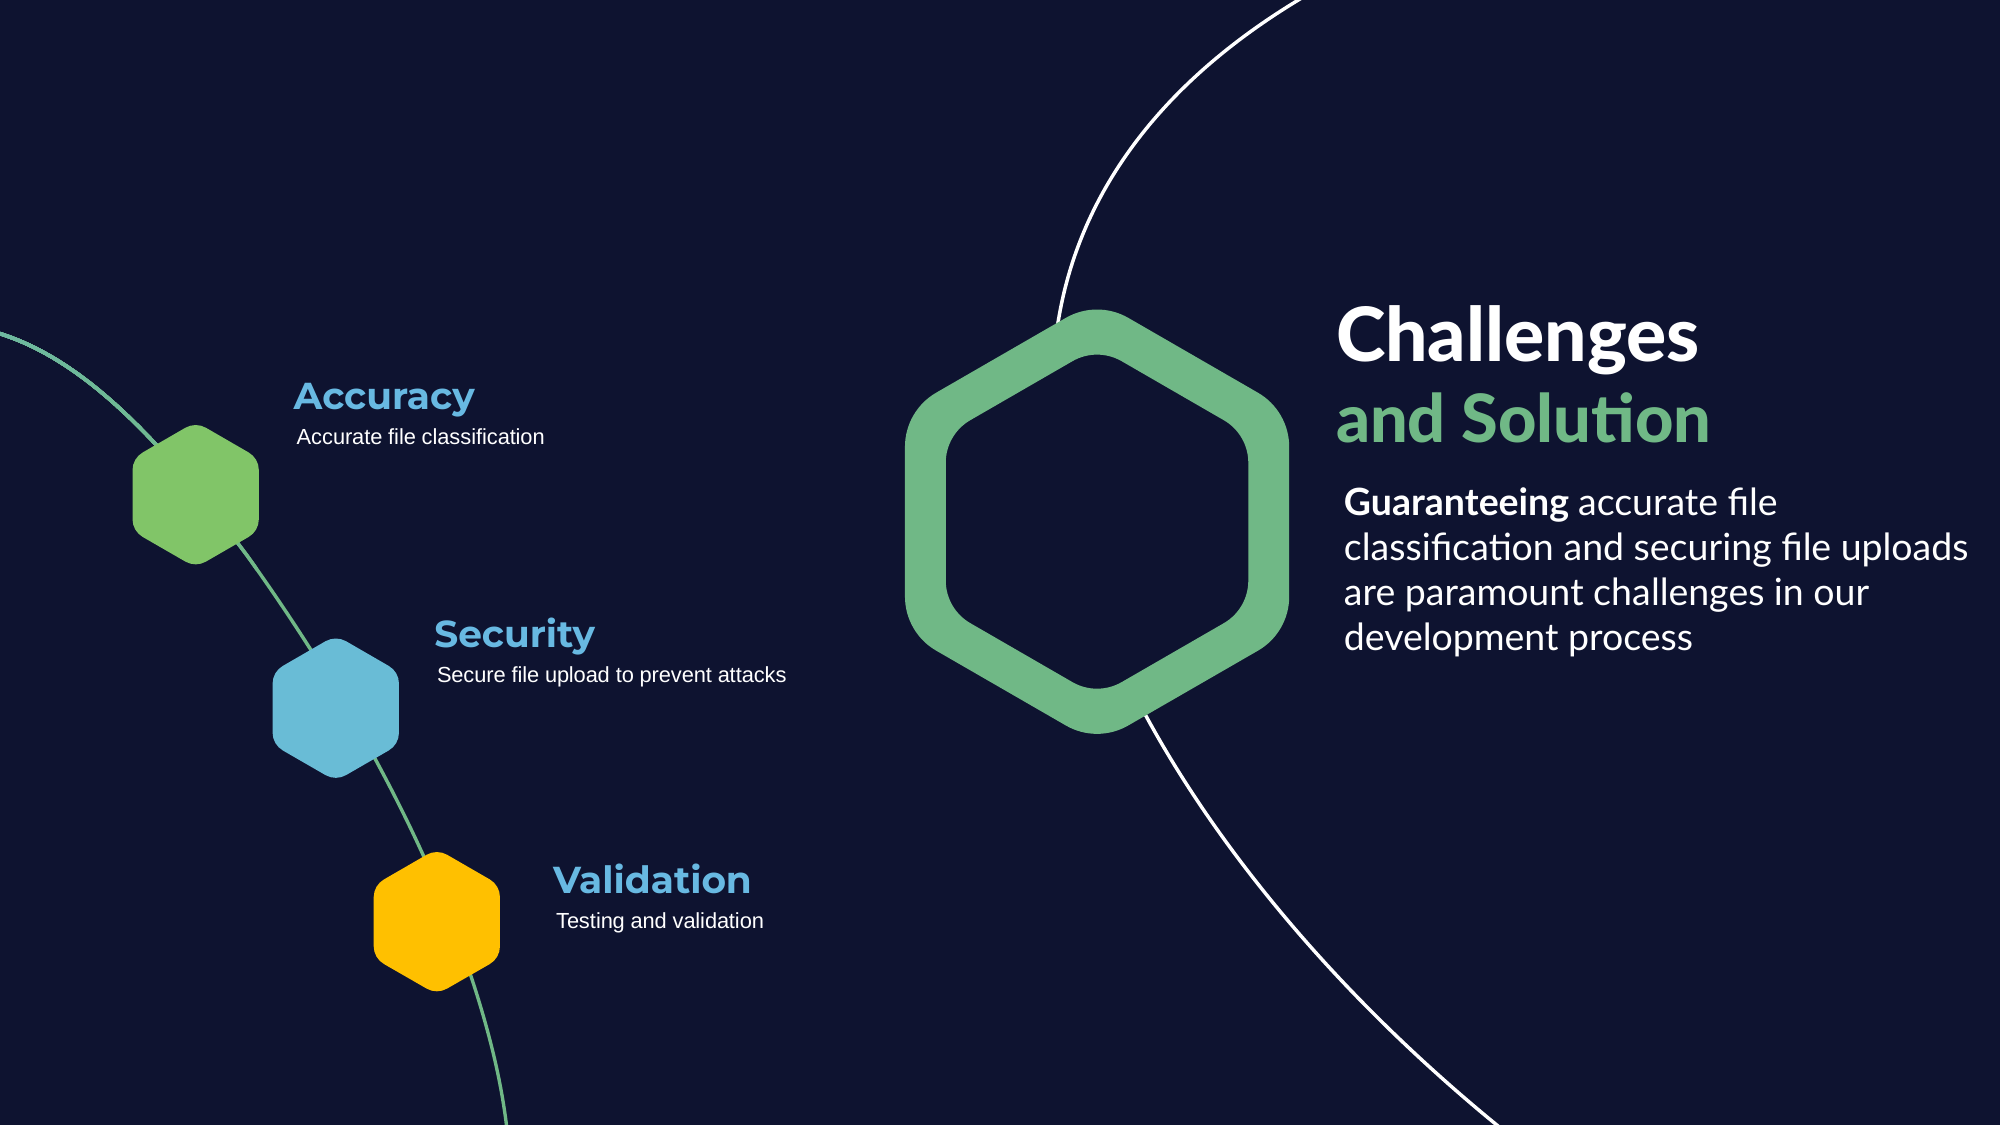

Challenges
and Solution

Accuracy
Accurate file classification

Guaranteeing accurate file classification and securing file uploads are paramount challenges in our development process
Security
Secure file upload to prevent attacks

Validation
Testing and validation